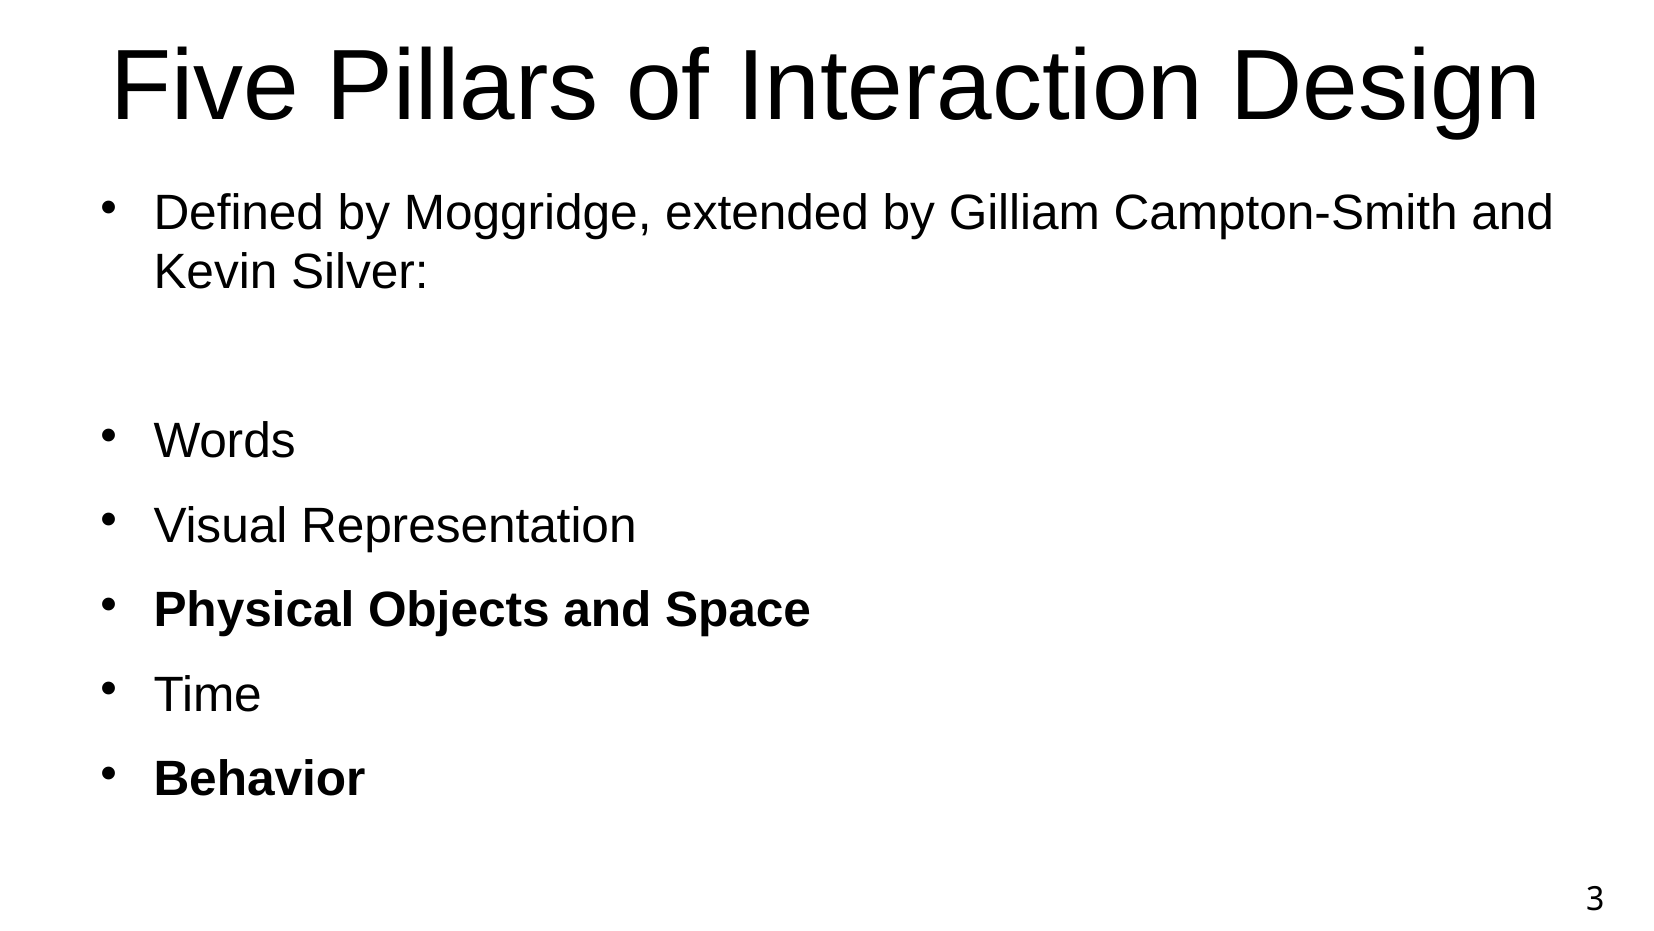

Five Pillars of Interaction Design
Defined by Moggridge, extended by Gilliam Campton-Smith and Kevin Silver:

Words
Visual Representation
Physical Objects and Space
Time
Behavior